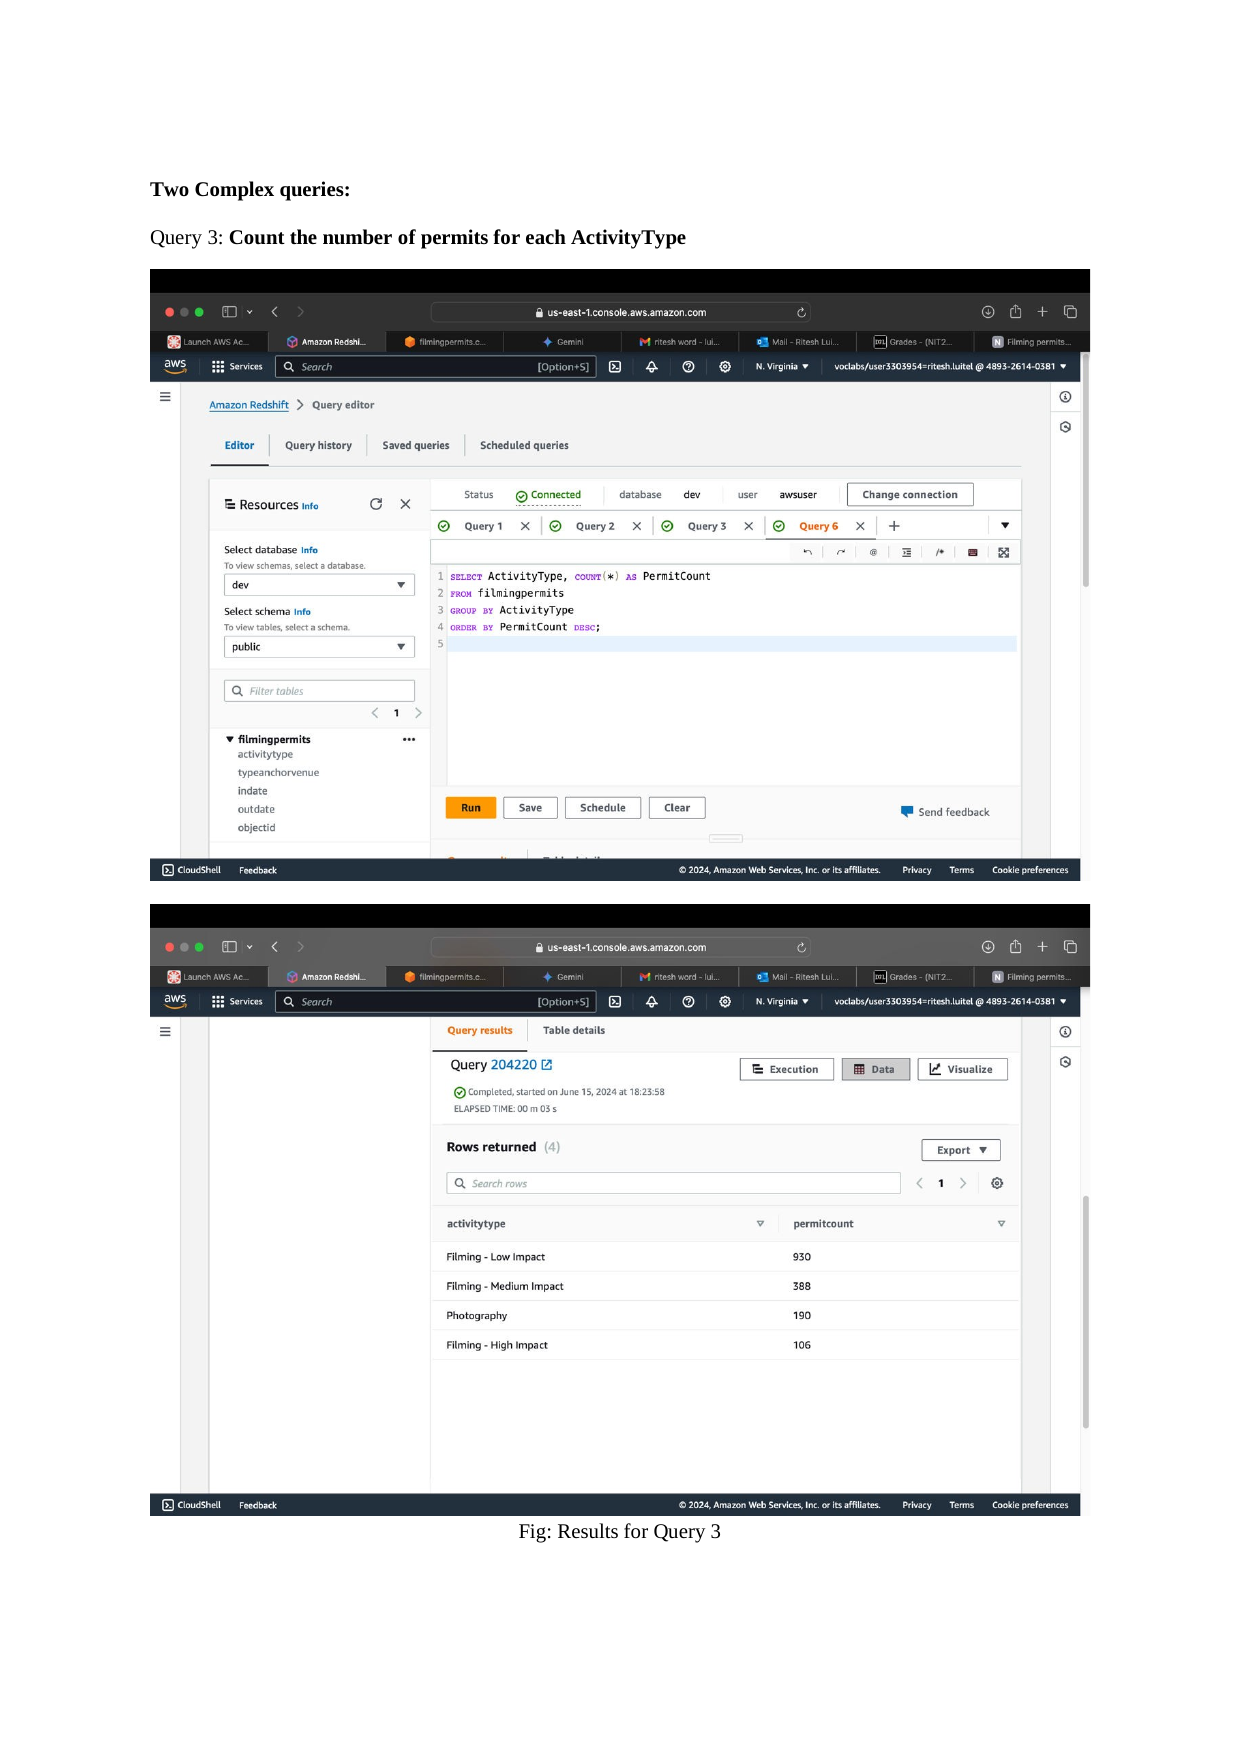

Two Complex queries:

Query 3: Count the number of permits for each ActivityType

Fig: Results for Query 3